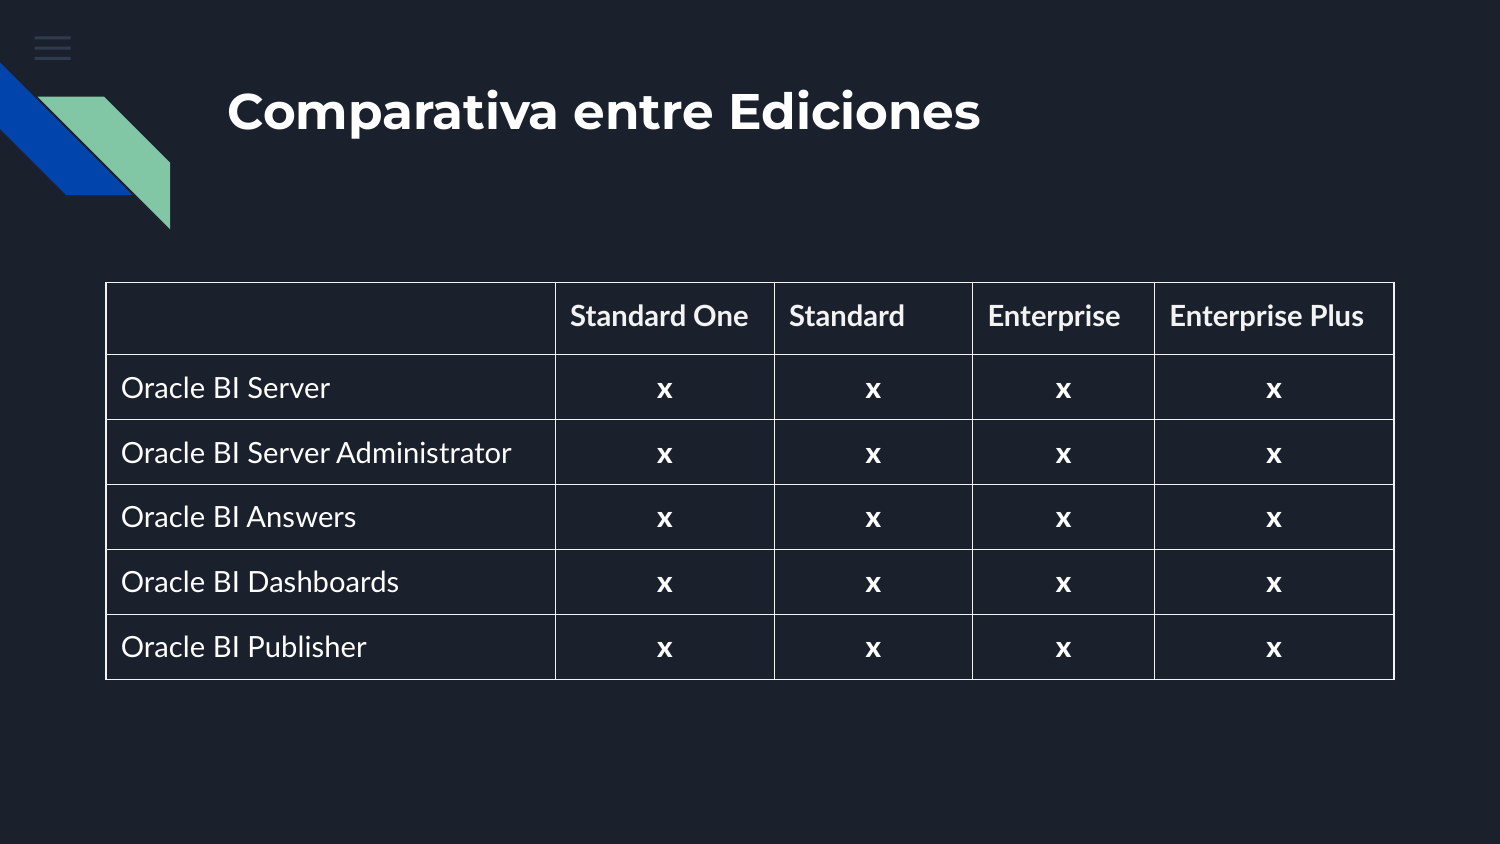

# Comparativa entre Ediciones
|  | Standard One | Standard | Enterprise | Enterprise Plus |
| --- | --- | --- | --- | --- |
| Oracle BI Server | x | x | x | x |
| Oracle BI Server Administrator | x | x | x | x |
| Oracle BI Answers | x | x | x | x |
| Oracle BI Dashboards | x | x | x | x |
| Oracle BI Publisher | x | x | x | x |